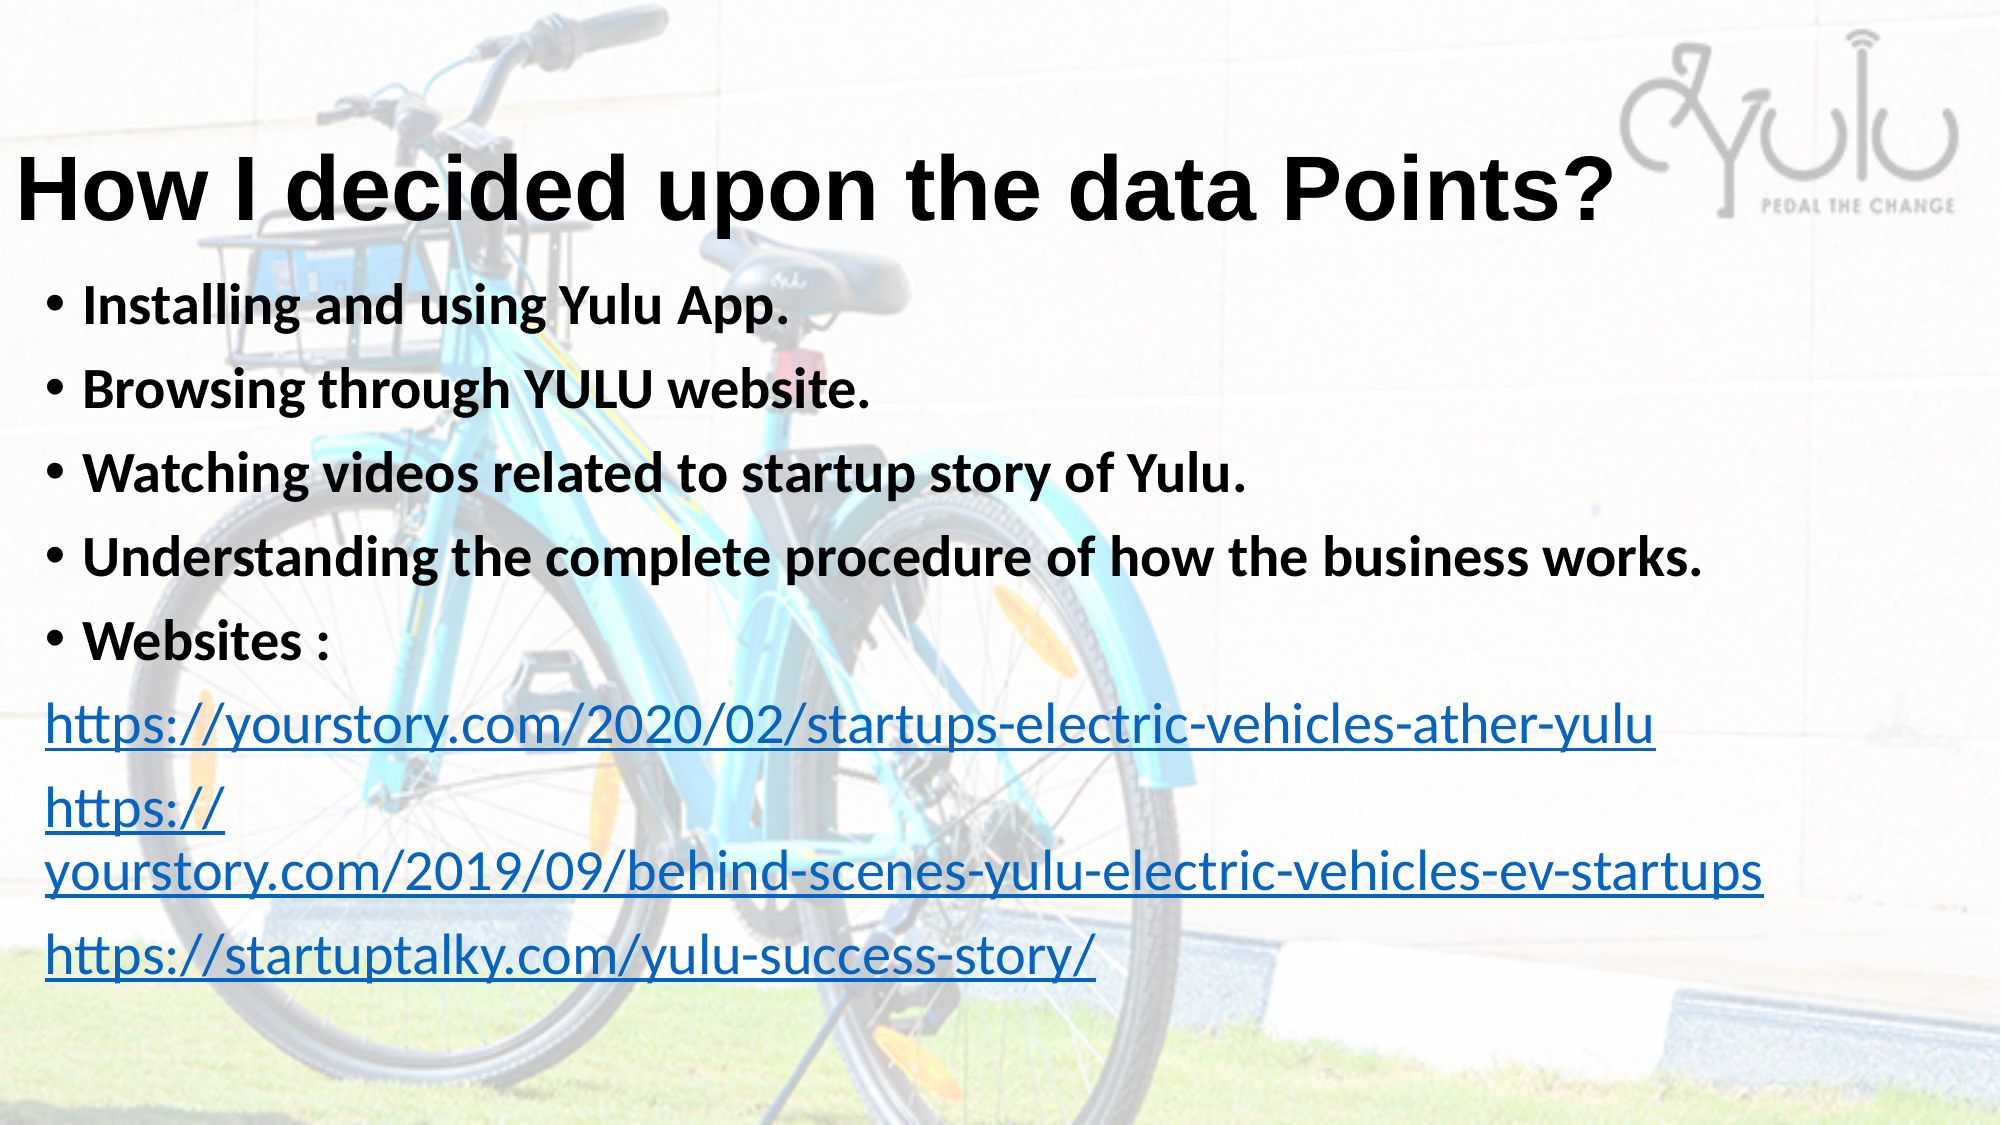

# How I decided upon the data Points?
Installing and using Yulu App.
Browsing through YULU website.
Watching videos related to startup story of Yulu.
Understanding the complete procedure of how the business works.
Websites :
https://yourstory.com/2020/02/startups-electric-vehicles-ather-yulu
https://yourstory.com/2019/09/behind-scenes-yulu-electric-vehicles-ev-startups
https://startuptalky.com/yulu-success-story/